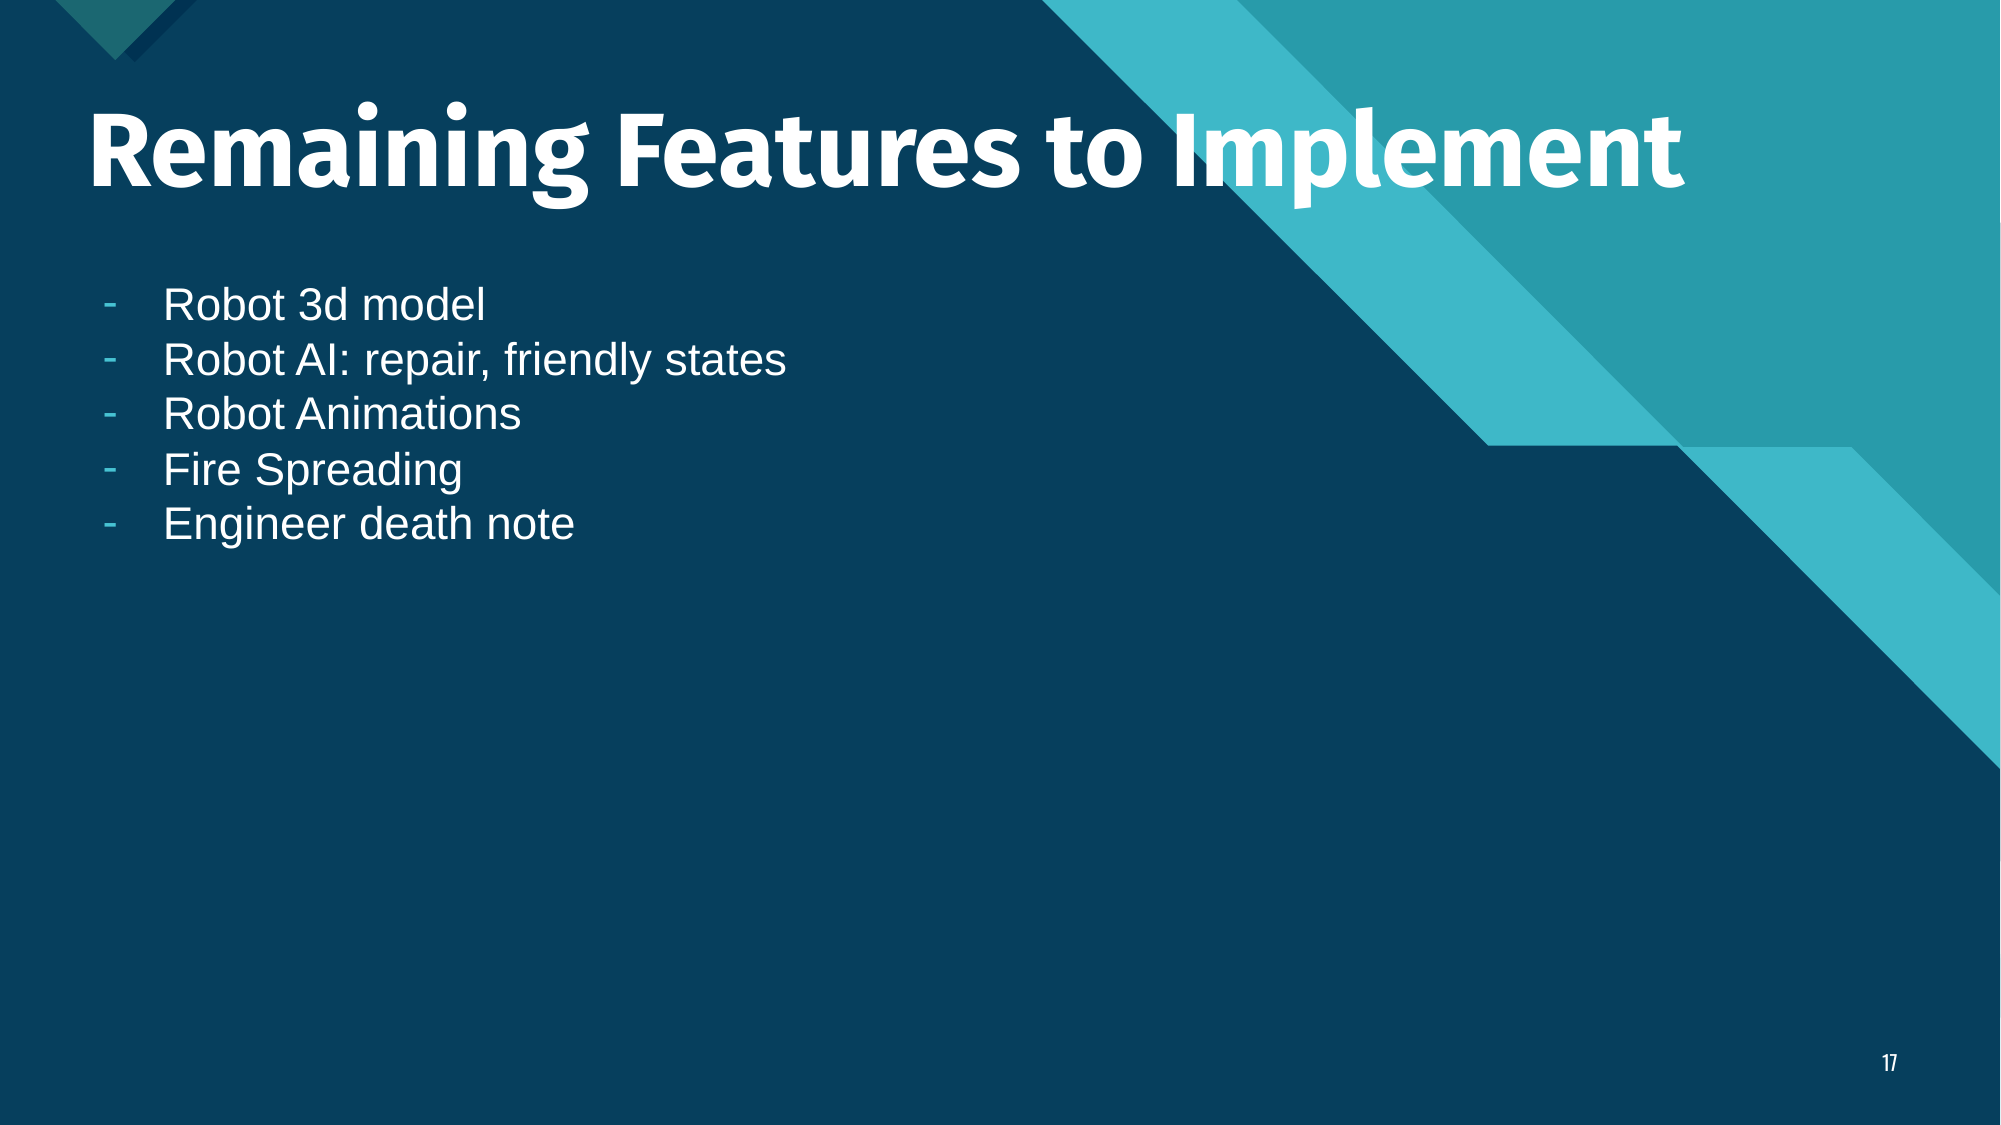

# Remaining Features to Implement
Robot 3d model
Robot AI: repair, friendly states
Robot Animations
Fire Spreading
Engineer death note
17